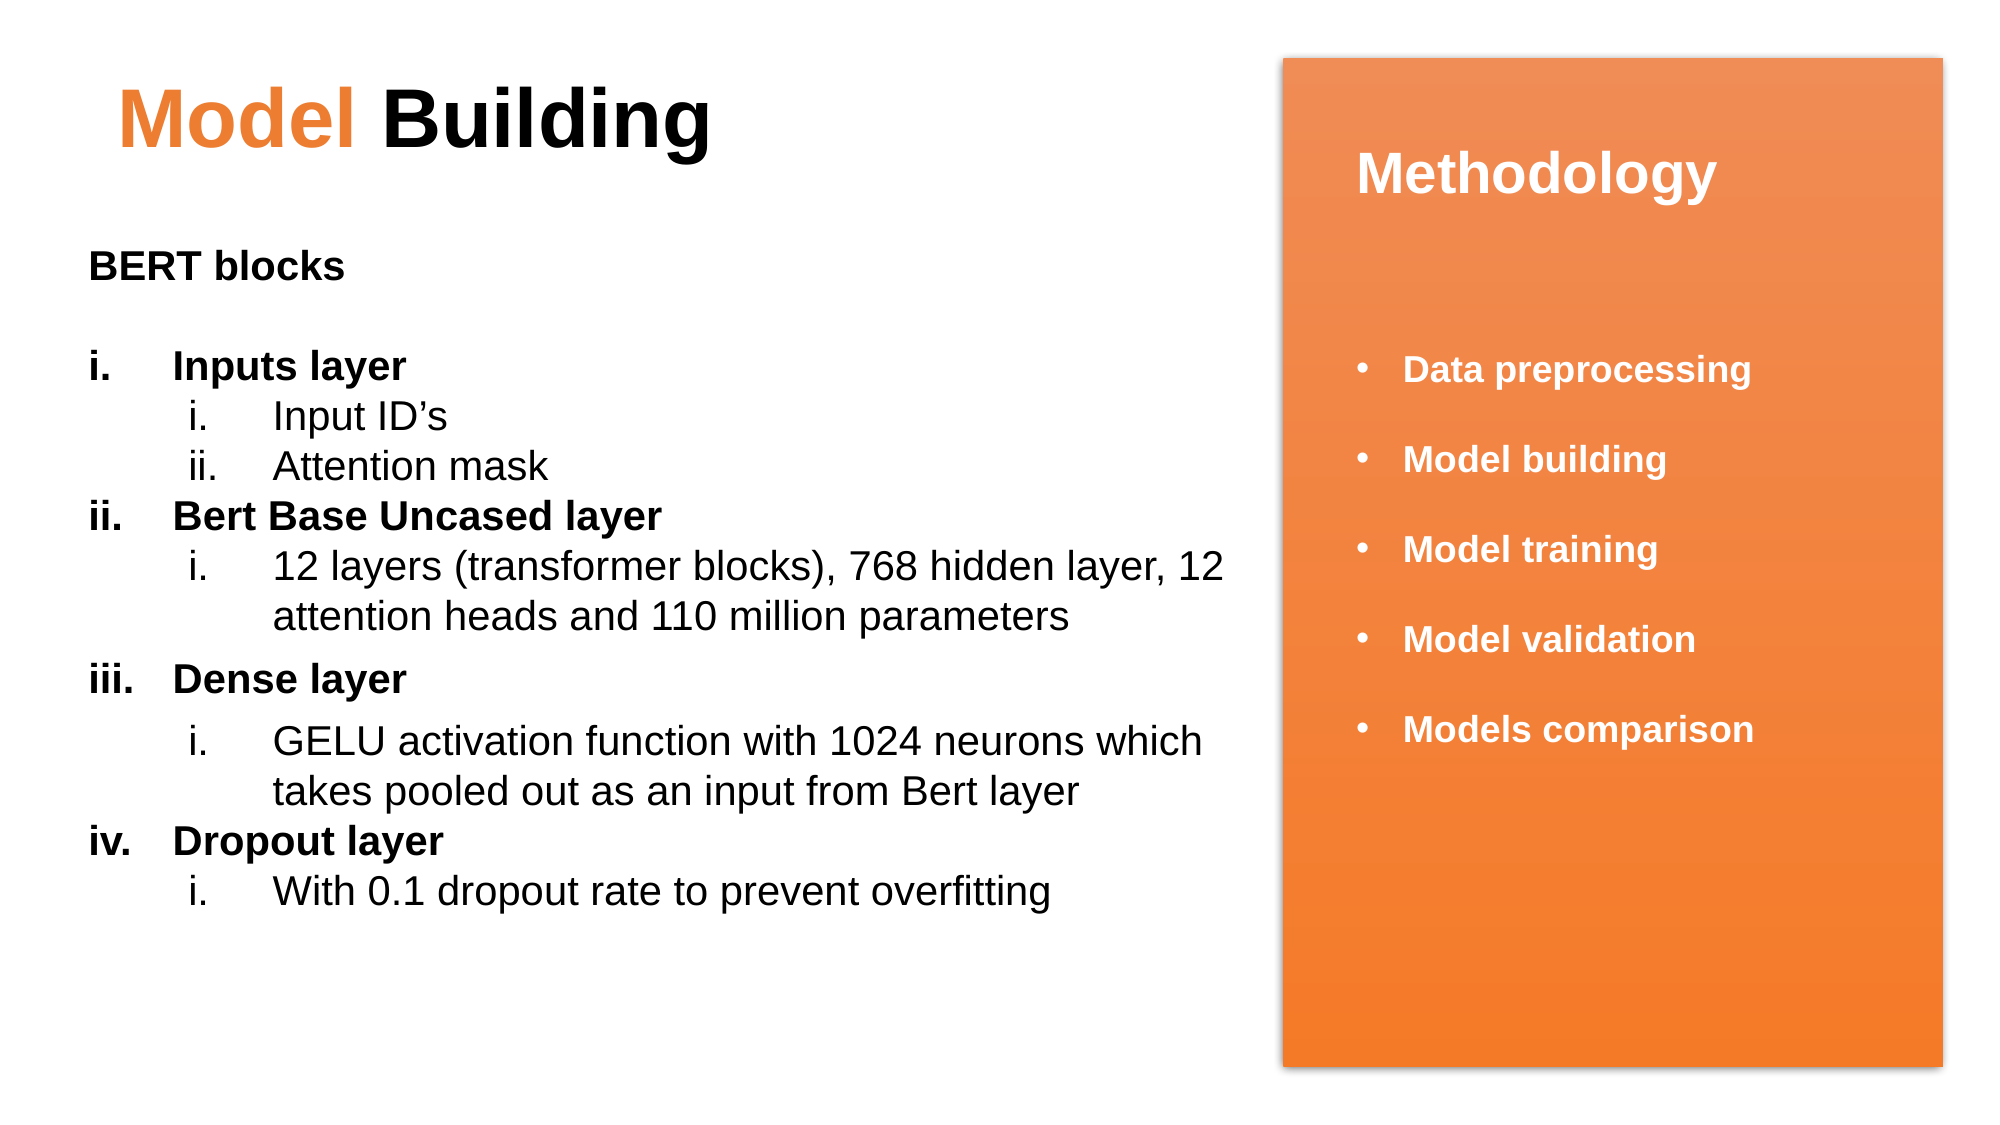

Methodology

Data preprocessing

Model building

Model training

Model validation

Models comparison

# Model Building
BERT blocks

Inputs layer
Input ID’s
Attention mask
Bert Base Uncased layer
12 layers (transformer blocks), 768 hidden layer, 12 attention heads and 110 million parameters
Dense layer
GELU activation function with 1024 neurons which takes pooled out as an input from Bert layer
Dropout layer
With 0.1 dropout rate to prevent overfitting